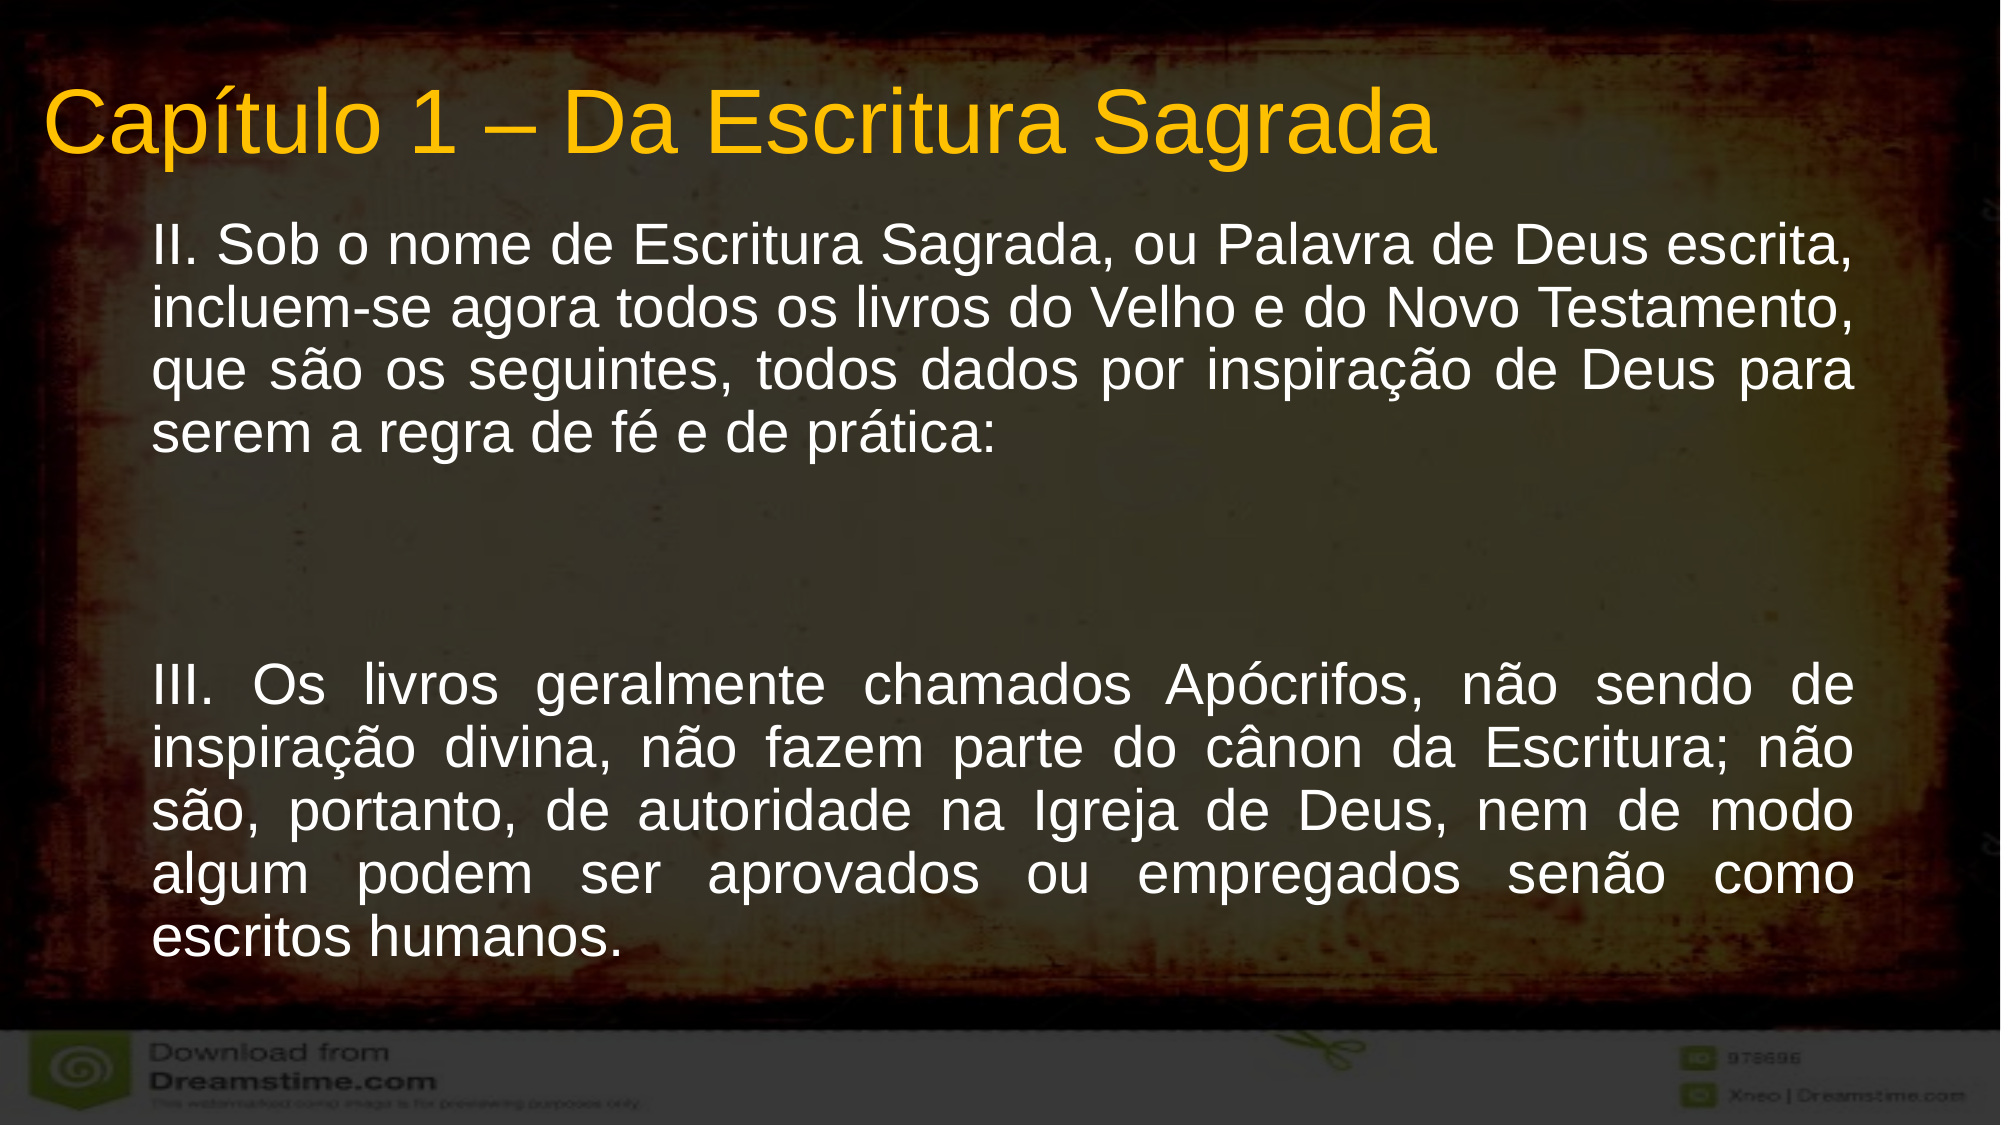

# Capítulo 1 – Da Escritura Sagrada
II. Sob o nome de Escritura Sagrada, ou Palavra de Deus escrita, incluem-se agora todos os livros do Velho e do Novo Testamento, que são os seguintes, todos dados por inspiração de Deus para serem a regra de fé e de prática:

III. Os livros geralmente chamados Apócrifos, não sendo de inspiração divina, não fazem parte do cânon da Escritura; não são, portanto, de autoridade na Igreja de Deus, nem de modo algum podem ser aprovados ou empregados senão como escritos humanos.